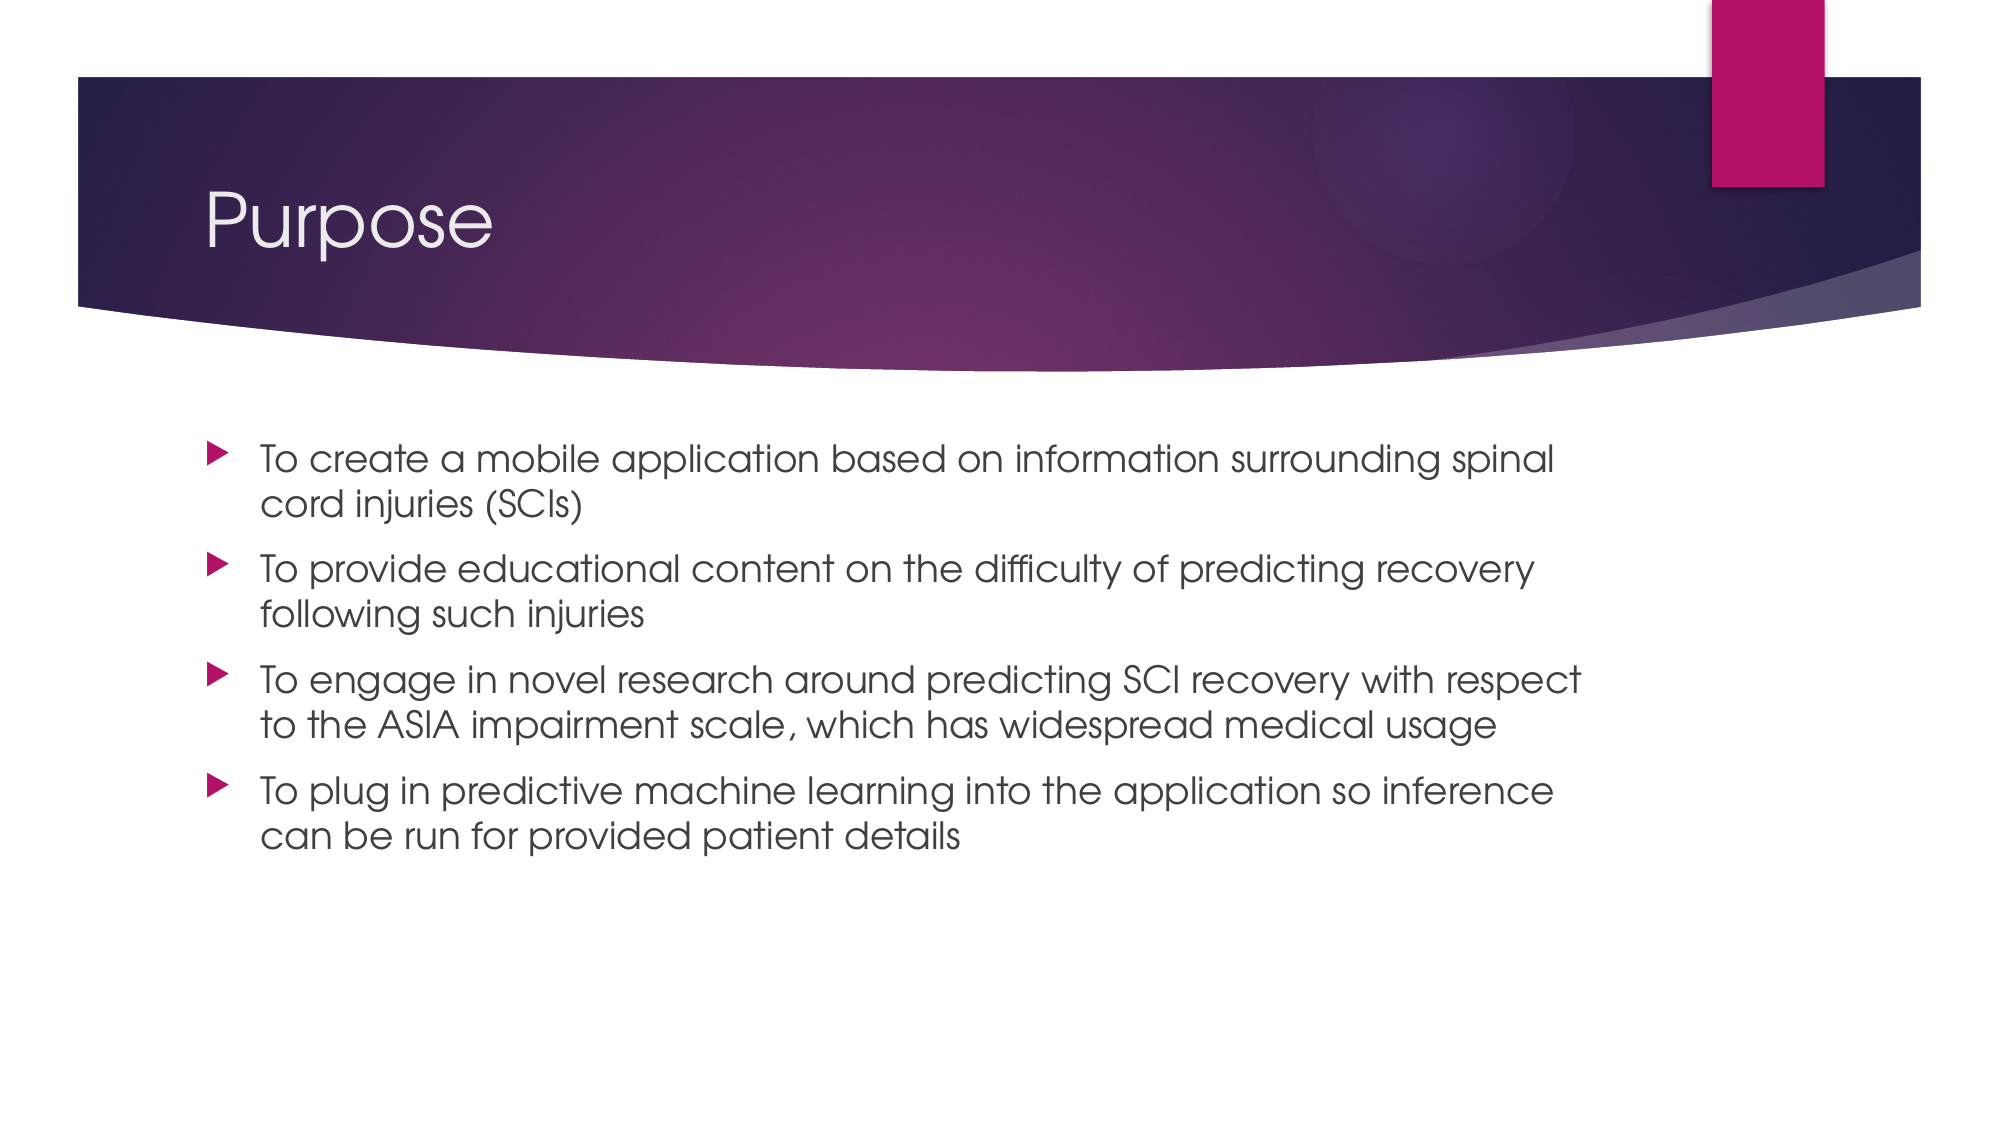

# Purpose
To create a mobile application based on information surrounding spinal cord injuries (SCIs)
To provide educational content on the difficulty of predicting recovery following such injuries
To engage in novel research around predicting SCI recovery with respect to the ASIA impairment scale, which has widespread medical usage
To plug in predictive machine learning into the application so inference can be run for provided patient details